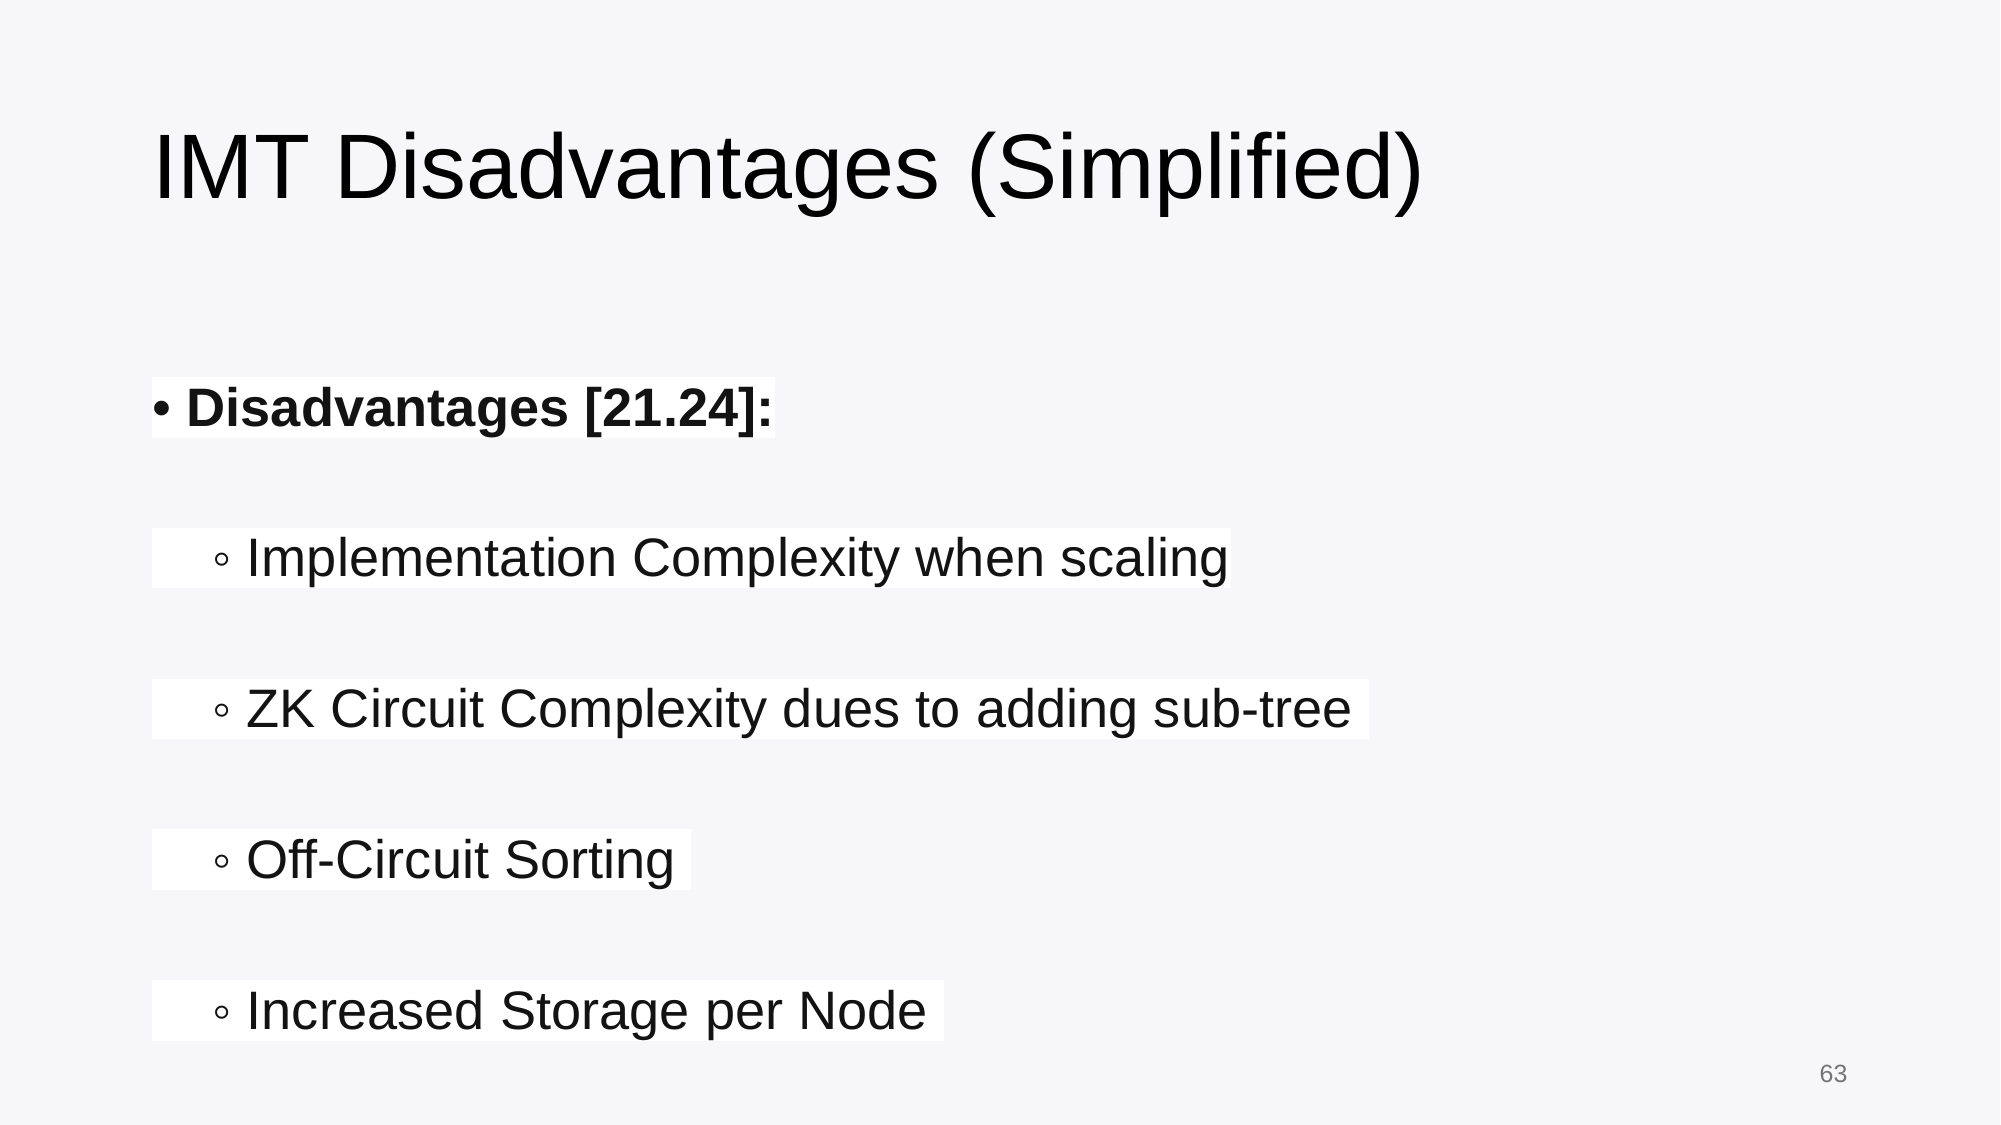

# IMT Disadvantages (Simplified)
• Disadvantages [21.24]:
    ◦ Implementation Complexity when scaling
    ◦ ZK Circuit Complexity dues to adding sub-tree
    ◦ Off-Circuit Sorting
    ◦ Increased Storage per Node

63